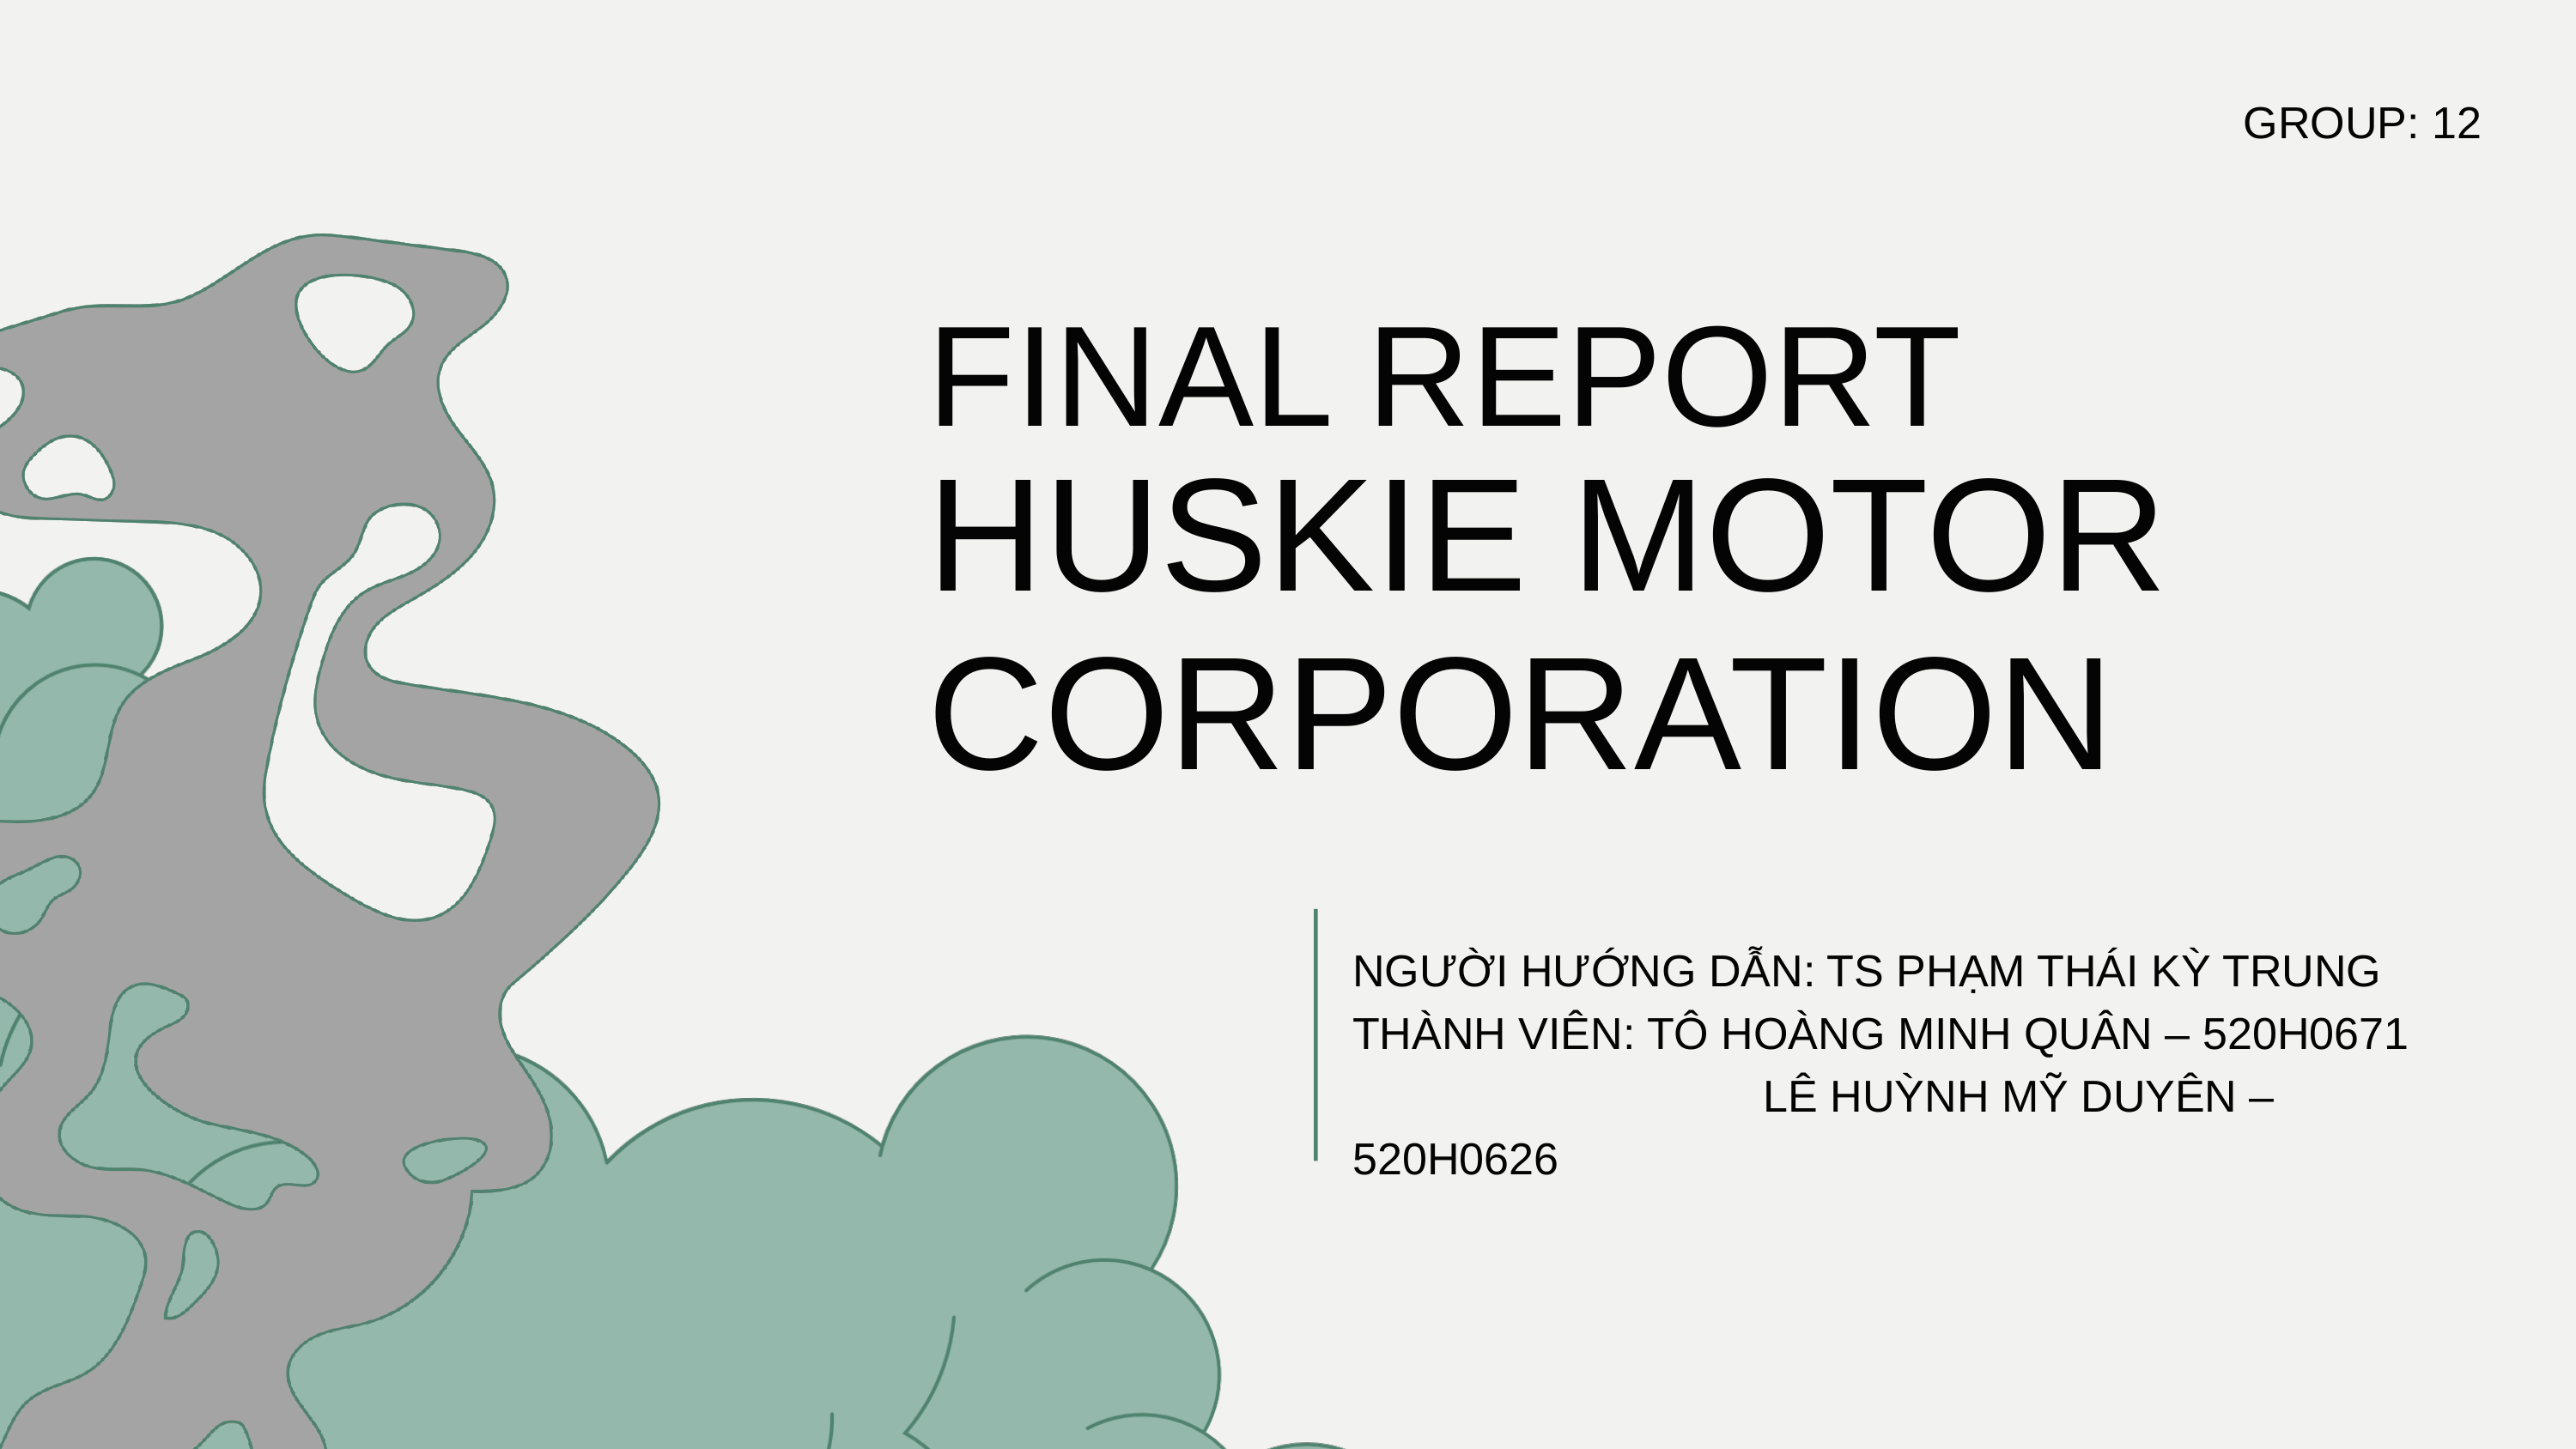

GROUP: 12

FINAL REPORT
HUSKIE MOTOR CORPORATION

NGƯỜI HƯỚNG DẪN: TS PHẠM THÁI KỲ TRUNG
THÀNH VIÊN: TÔ HOÀNG MINH QUÂN – 520H0671
                                 LÊ HUỲNH MỸ DUYÊN – 520H0626